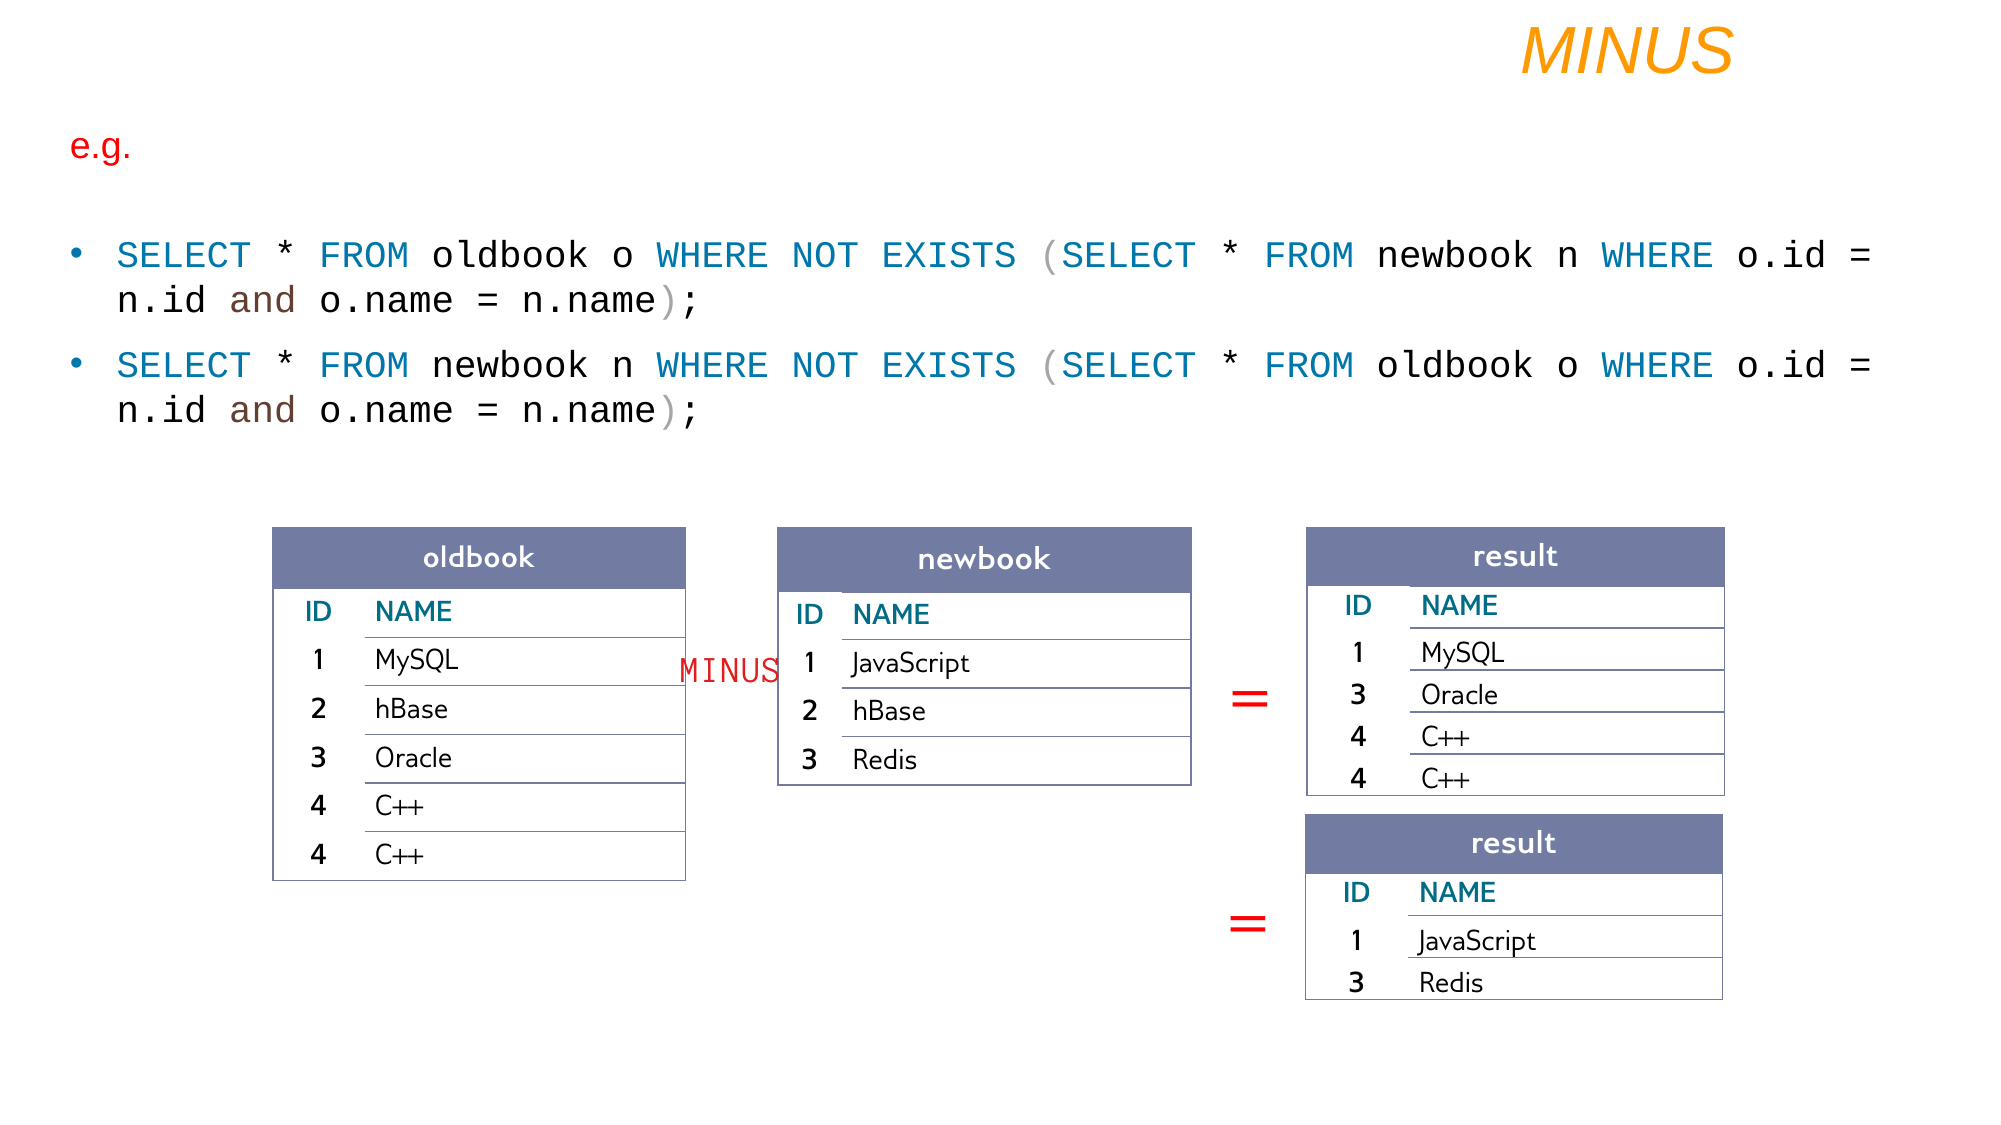

MINUS
e.g.
SELECT * FROM oldbook o WHERE NOT EXISTS (SELECT * FROM newbook n WHERE o.id = n.id and o.name = n.name);

SELECT * FROM newbook n WHERE NOT EXISTS (SELECT * FROM oldbook o WHERE o.id = n.id and o.name = n.name);
| result |  |
| --- | --- |
| ID | NAME |
| 1 | MySQL |
| 3 | Oracle |
| 4 | C++ |
| 4 | C++ |
| oldbook |  |
| --- | --- |
| ID | NAME |
| 1 | MySQL |
| 2 | hBase |
| 3 | Oracle |
| 4 | C++ |
| 4 | C++ |
| newbook |  |
| --- | --- |
| ID | NAME |
| 1 | JavaScript |
| 2 | hBase |
| 3 | Redis |
MINUS
=
| result |  |
| --- | --- |
| ID | NAME |
| 1 | JavaScript |
| 3 | Redis |
=